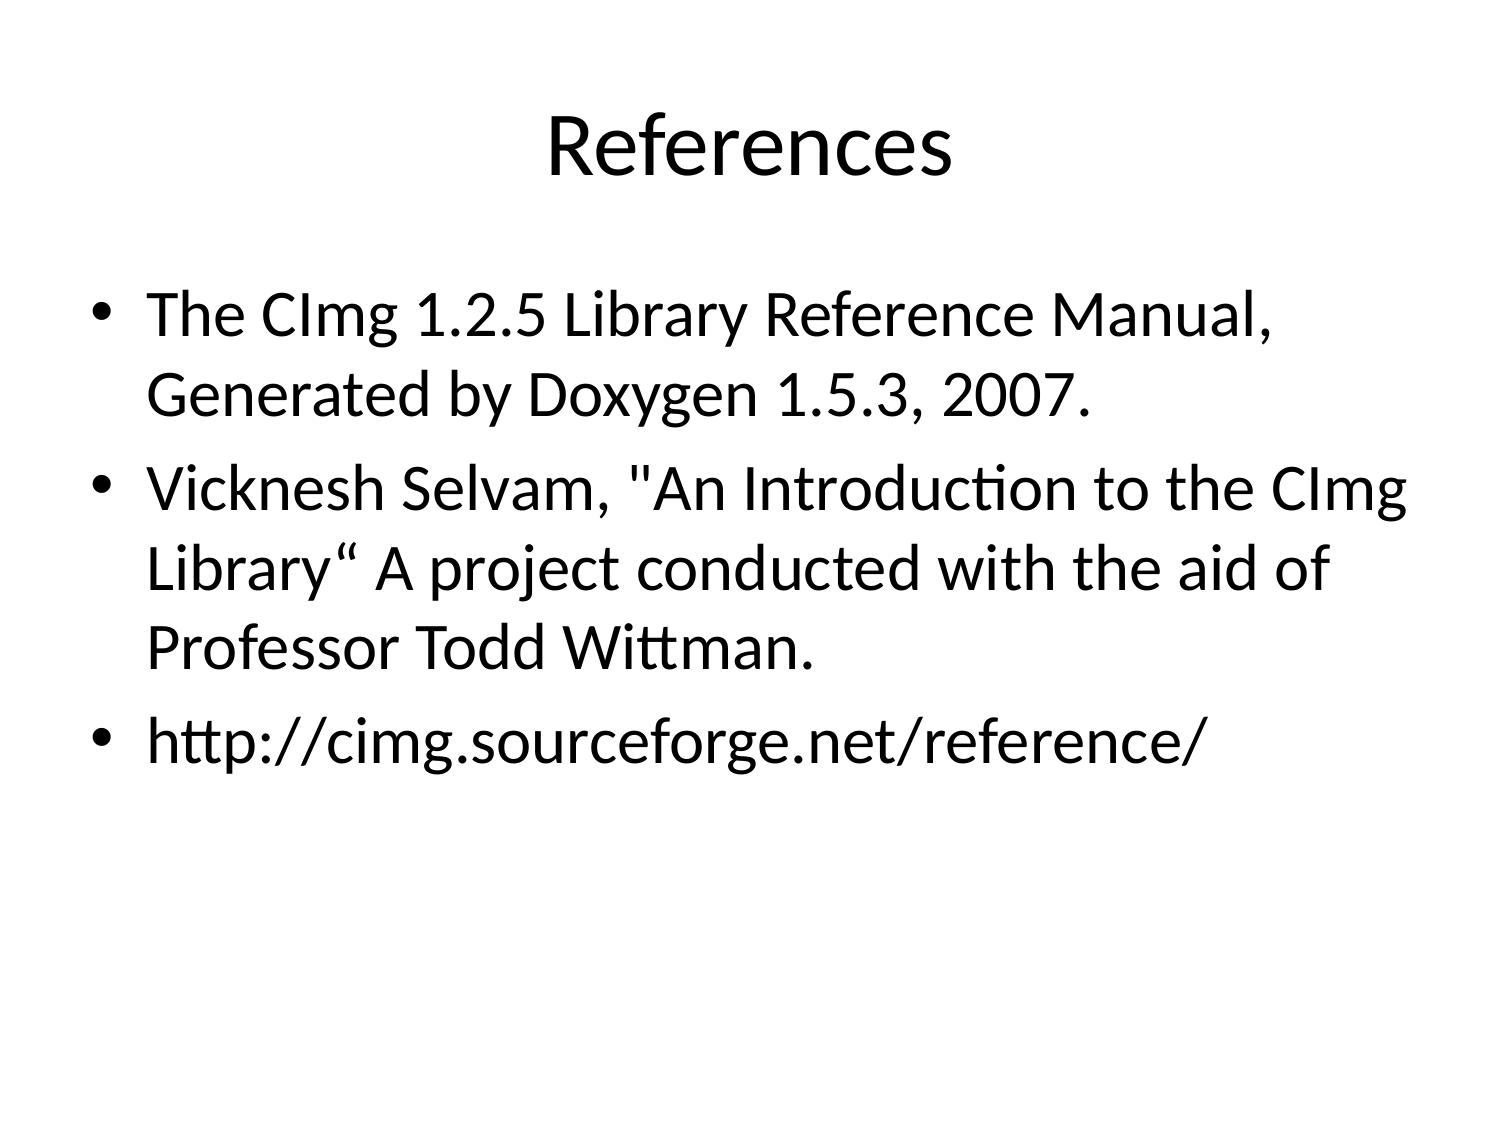

# References
The CImg 1.2.5 Library Reference Manual, Generated by Doxygen 1.5.3, 2007.
Vicknesh Selvam, "An Introduction to the CImg Library“ A project conducted with the aid of Professor Todd Wittman.
http://cimg.sourceforge.net/reference/